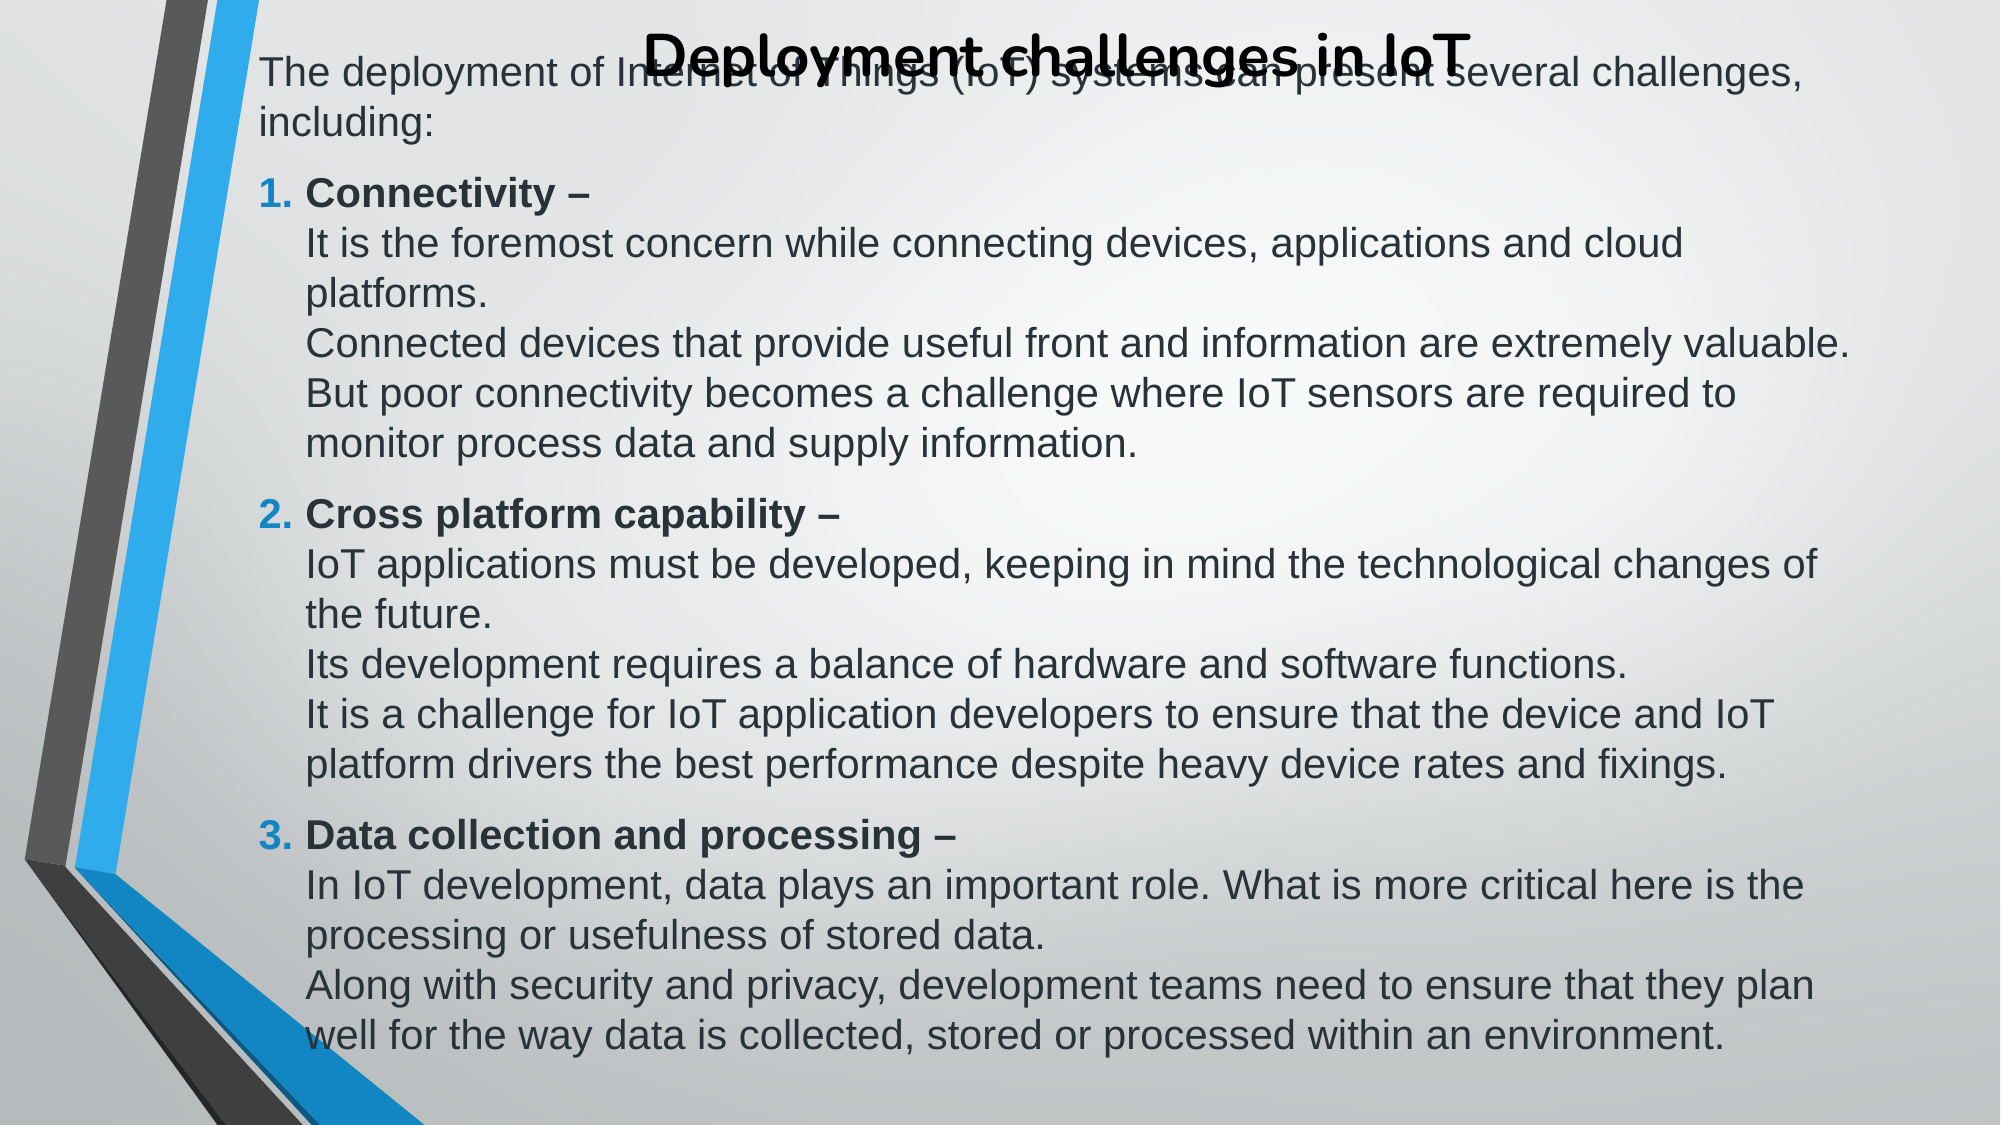

Deployment challenges in IoT
The deployment of Internet of Things (IoT) systems can present several challenges, including:
Connectivity –
It is the foremost concern while connecting devices, applications and cloud platforms.
Connected devices that provide useful front and information are extremely valuable. But poor connectivity becomes a challenge where IoT sensors are required to monitor process data and supply information.
Cross platform capability –
IoT applications must be developed, keeping in mind the technological changes of the future.
Its development requires a balance of hardware and software functions.
It is a challenge for IoT application developers to ensure that the device and IoT platform drivers the best performance despite heavy device rates and fixings.
Data collection and processing –
In IoT development, data plays an important role. What is more critical here is the processing or usefulness of stored data.
Along with security and privacy, development teams need to ensure that they plan well for the way data is collected, stored or processed within an environment.